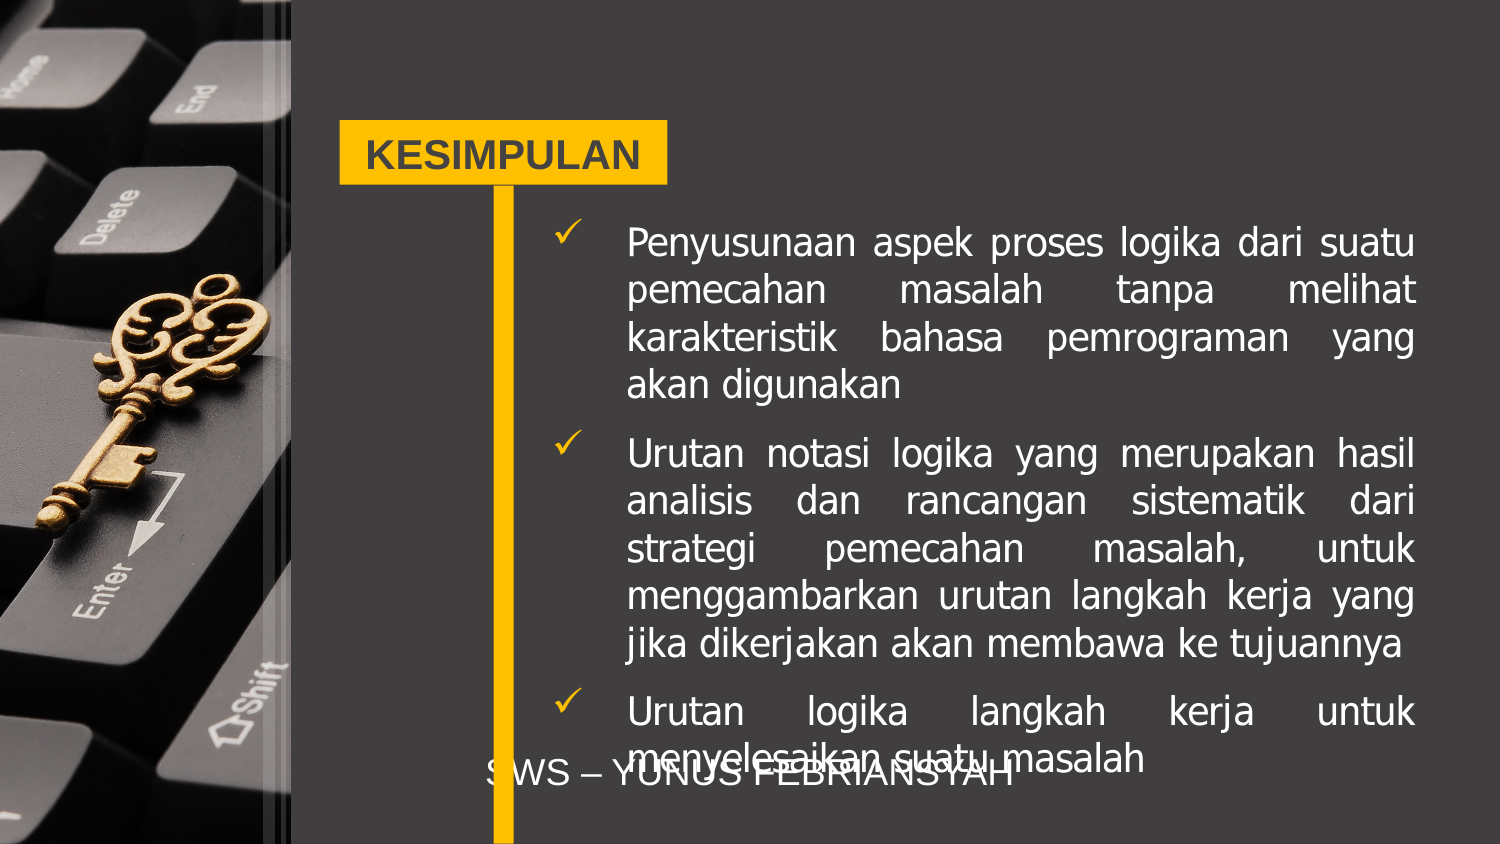

KESIMPULAN

Penyusunaan aspek proses logika dari suatu pemecahan masalah tanpa melihat karakteristik bahasa pemrograman yang akan digunakan
Urutan notasi logika yang merupakan hasil analisis dan rancangan sistematik dari strategi pemecahan masalah, untuk menggambarkan urutan langkah kerja yang jika dikerjakan akan membawa ke tujuannya
Urutan logika langkah kerja untuk menyelesaikan suatu masalah